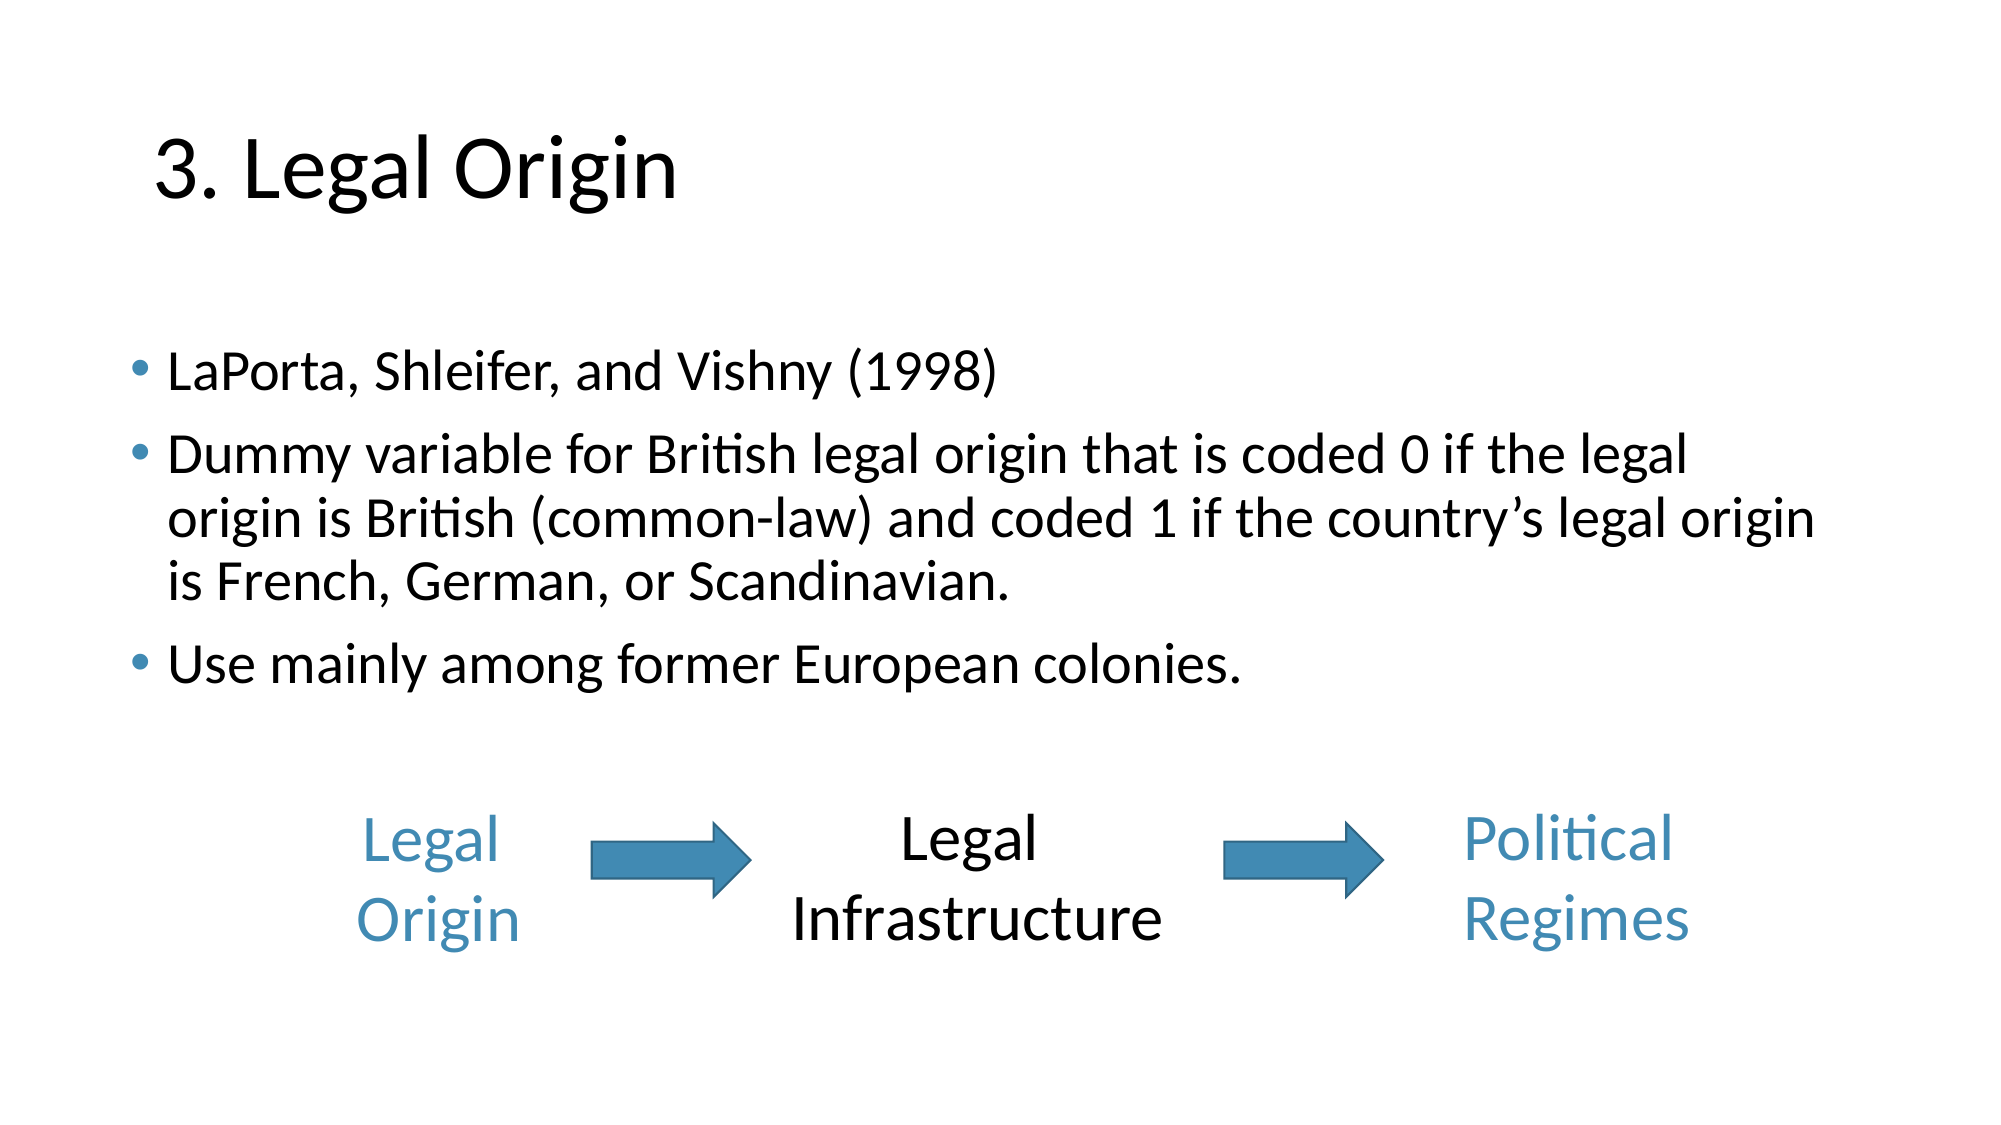

# 3. Legal Origin
LaPorta, Shleifer, and Vishny (1998)
Dummy variable for British legal origin that is coded 0 if the legal origin is British (common-law) and coded 1 if the country’s legal origin is French, German, or Scandinavian.
Use mainly among former European colonies.
Political
Regimes
Legal
Infrastructure
Legal
Origin